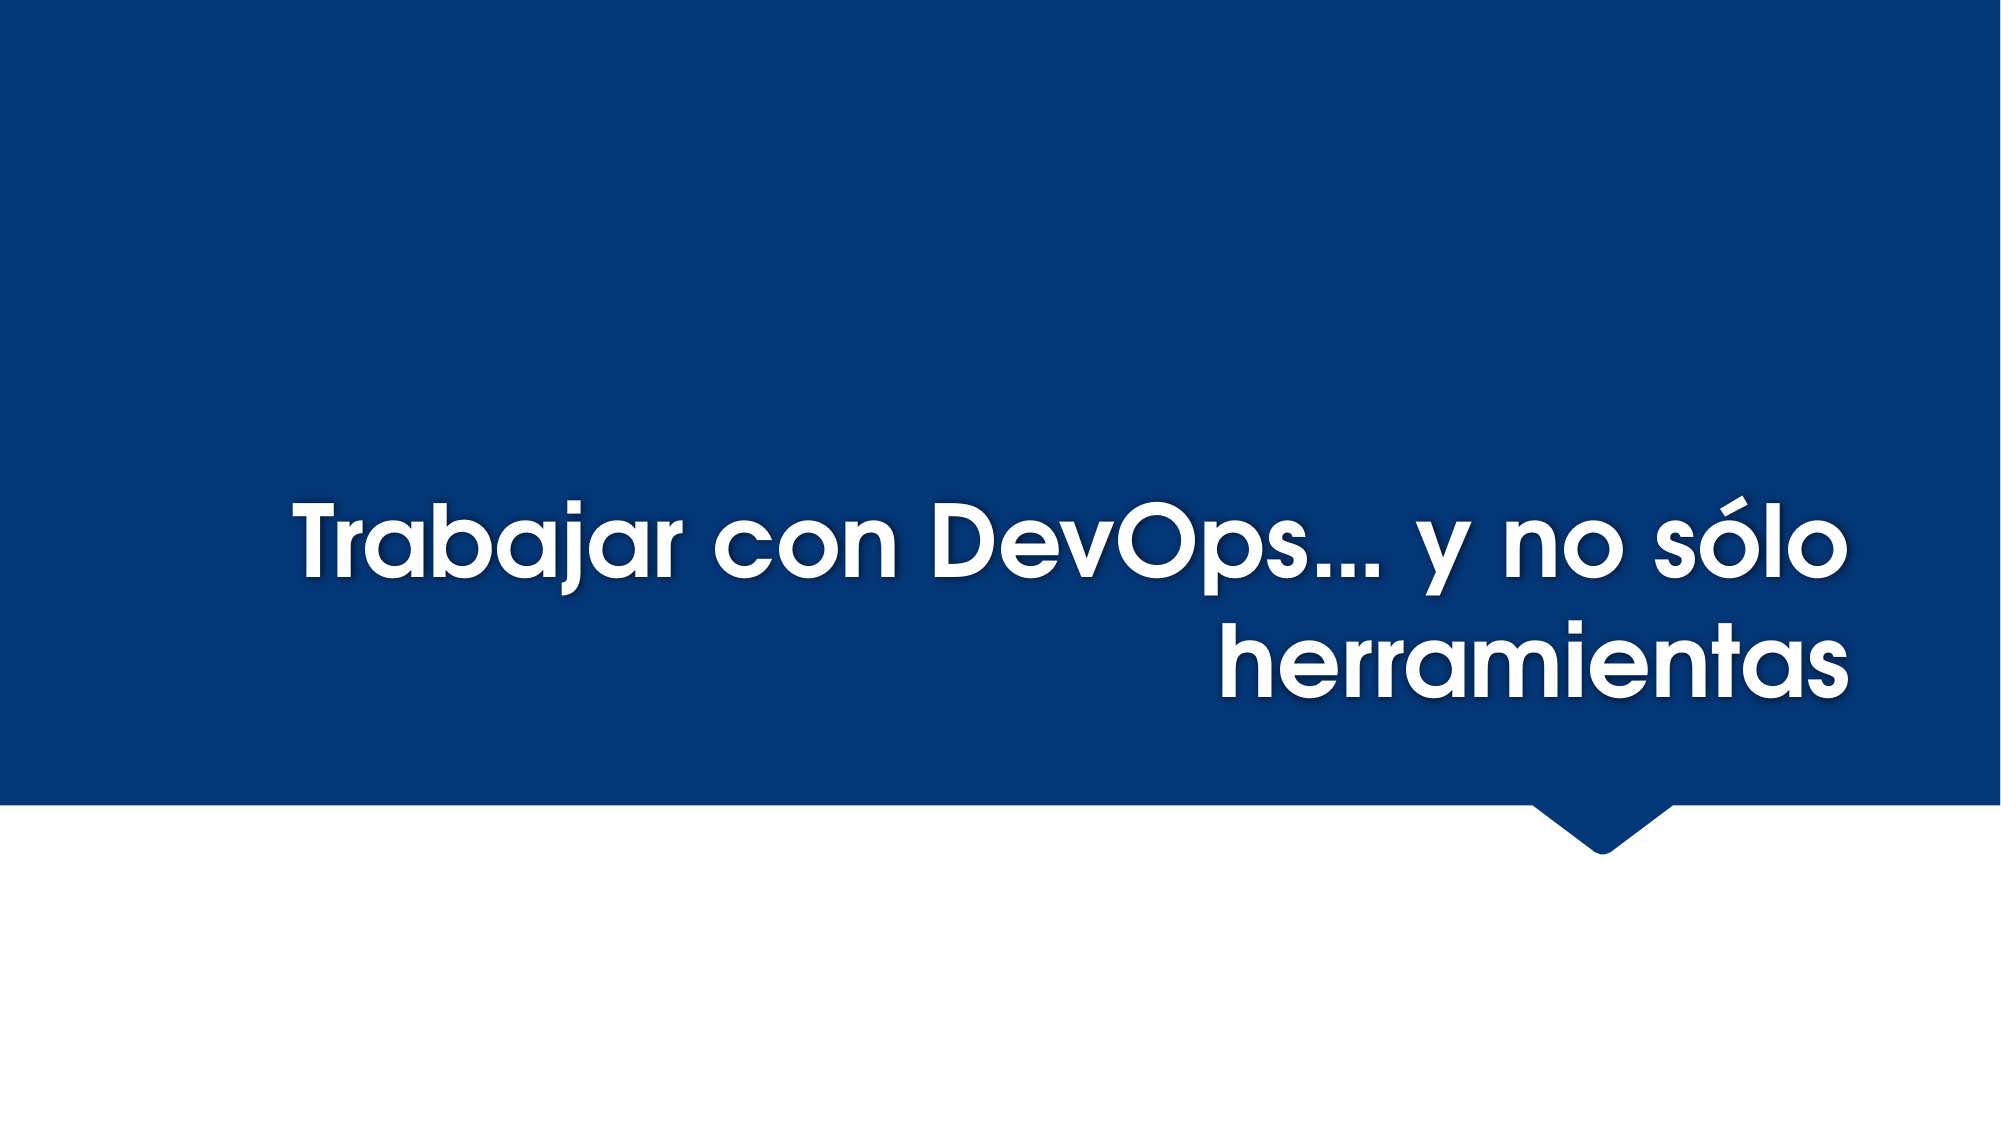

# Trabajar con DevOps… y no sólo herramientas